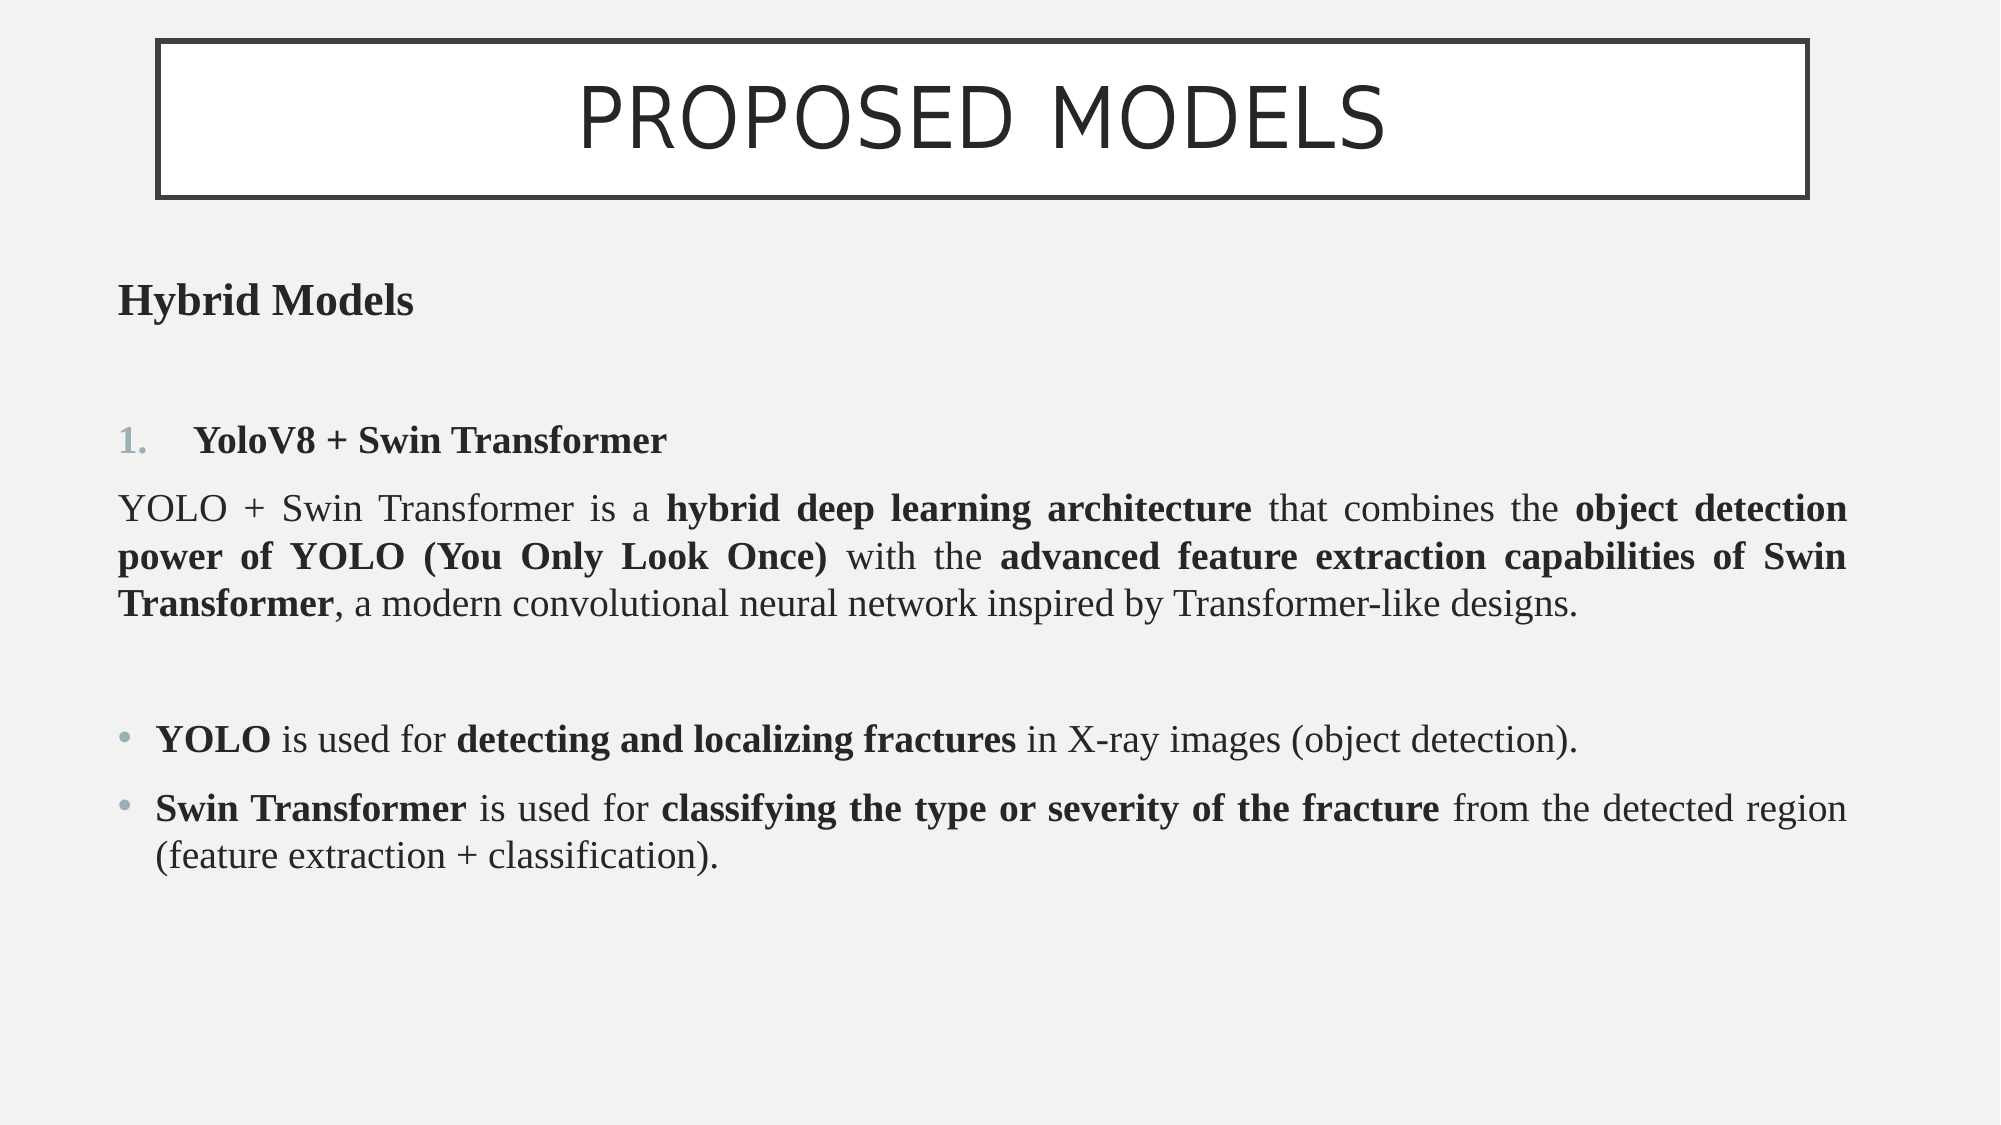

# Proposed Models
Hybrid Models

YoloV8 + Swin Transformer
YOLO + Swin Transformer is a hybrid deep learning architecture that combines the object detection power of YOLO (You Only Look Once) with the advanced feature extraction capabilities of Swin Transformer, a modern convolutional neural network inspired by Transformer-like designs.

YOLO is used for detecting and localizing fractures in X-ray images (object detection).
Swin Transformer is used for classifying the type or severity of the fracture from the detected region (feature extraction + classification).